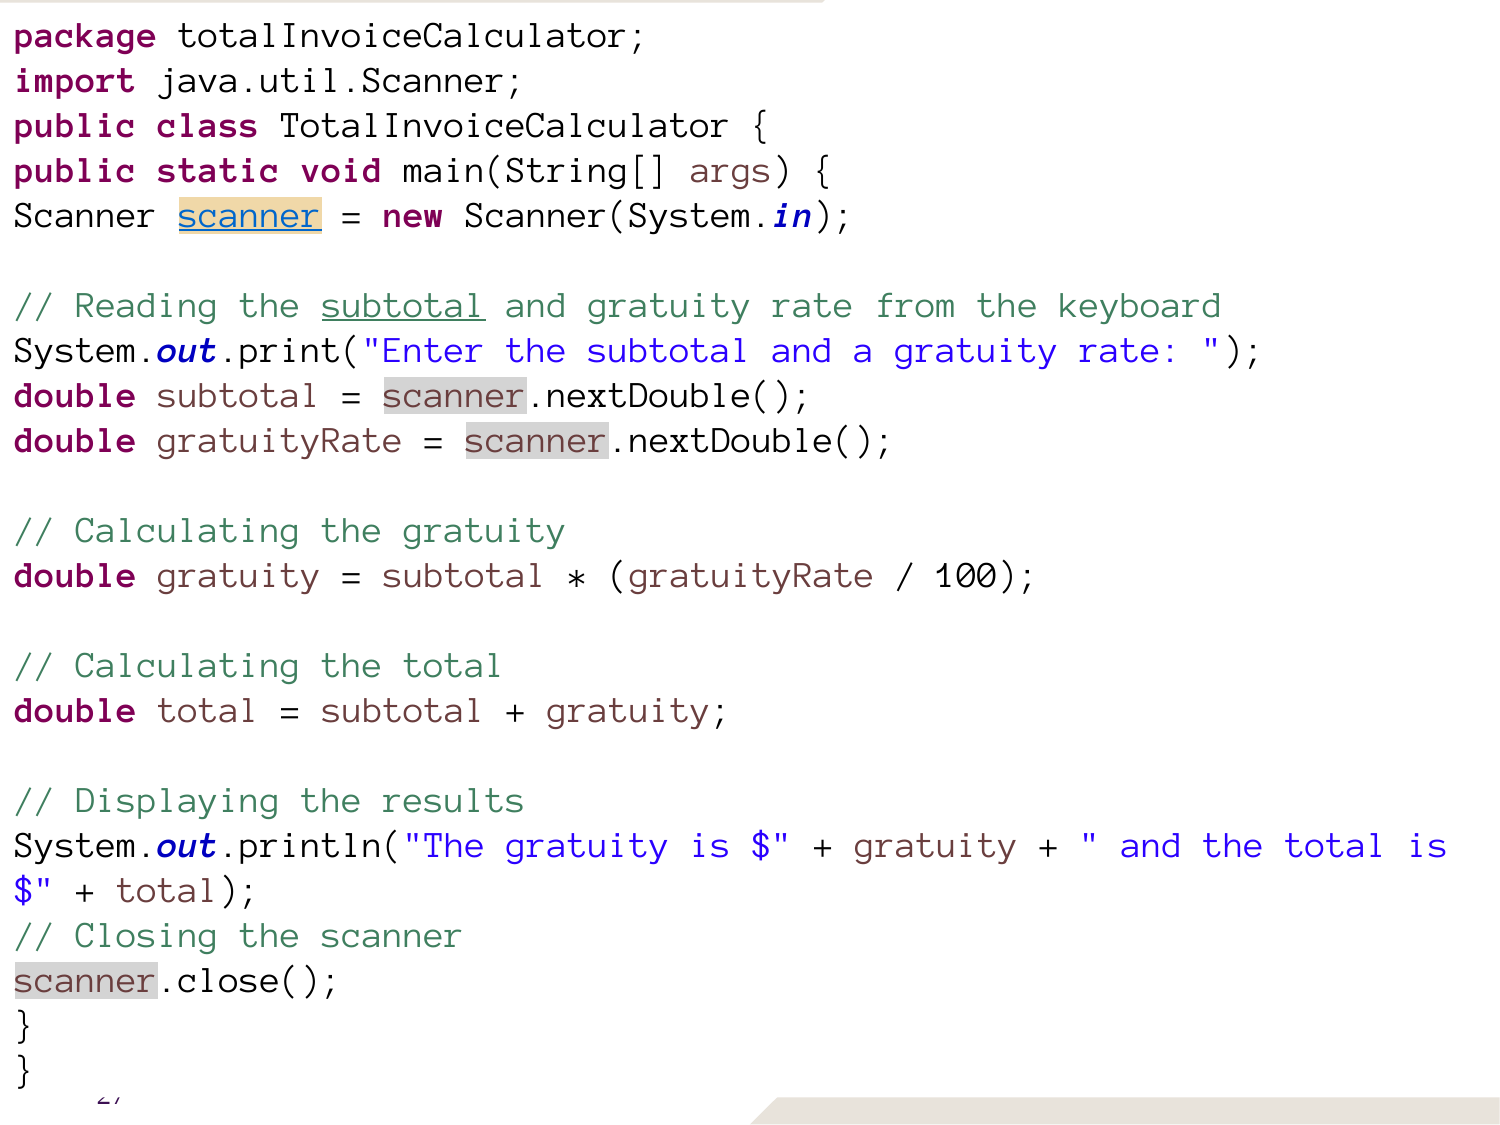

# Task completion (3%)
package totalInvoiceCalculator;
import java.util.Scanner;
public class TotalInvoiceCalculator {
public static void main(String[] args) {
Scanner scanner = new Scanner(System.in);

// Reading the subtotal and gratuity rate from the keyboard
System.out.print("Enter the subtotal and a gratuity rate: ");
double subtotal = scanner.nextDouble();
double gratuityRate = scanner.nextDouble();

// Calculating the gratuity
double gratuity = subtotal * (gratuityRate / 100);

// Calculating the total
double total = subtotal + gratuity;

// Displaying the results
System.out.println("The gratuity is $" + gratuity + " and the total is $" + total);
// Closing the scanner
scanner.close();
}
}
27